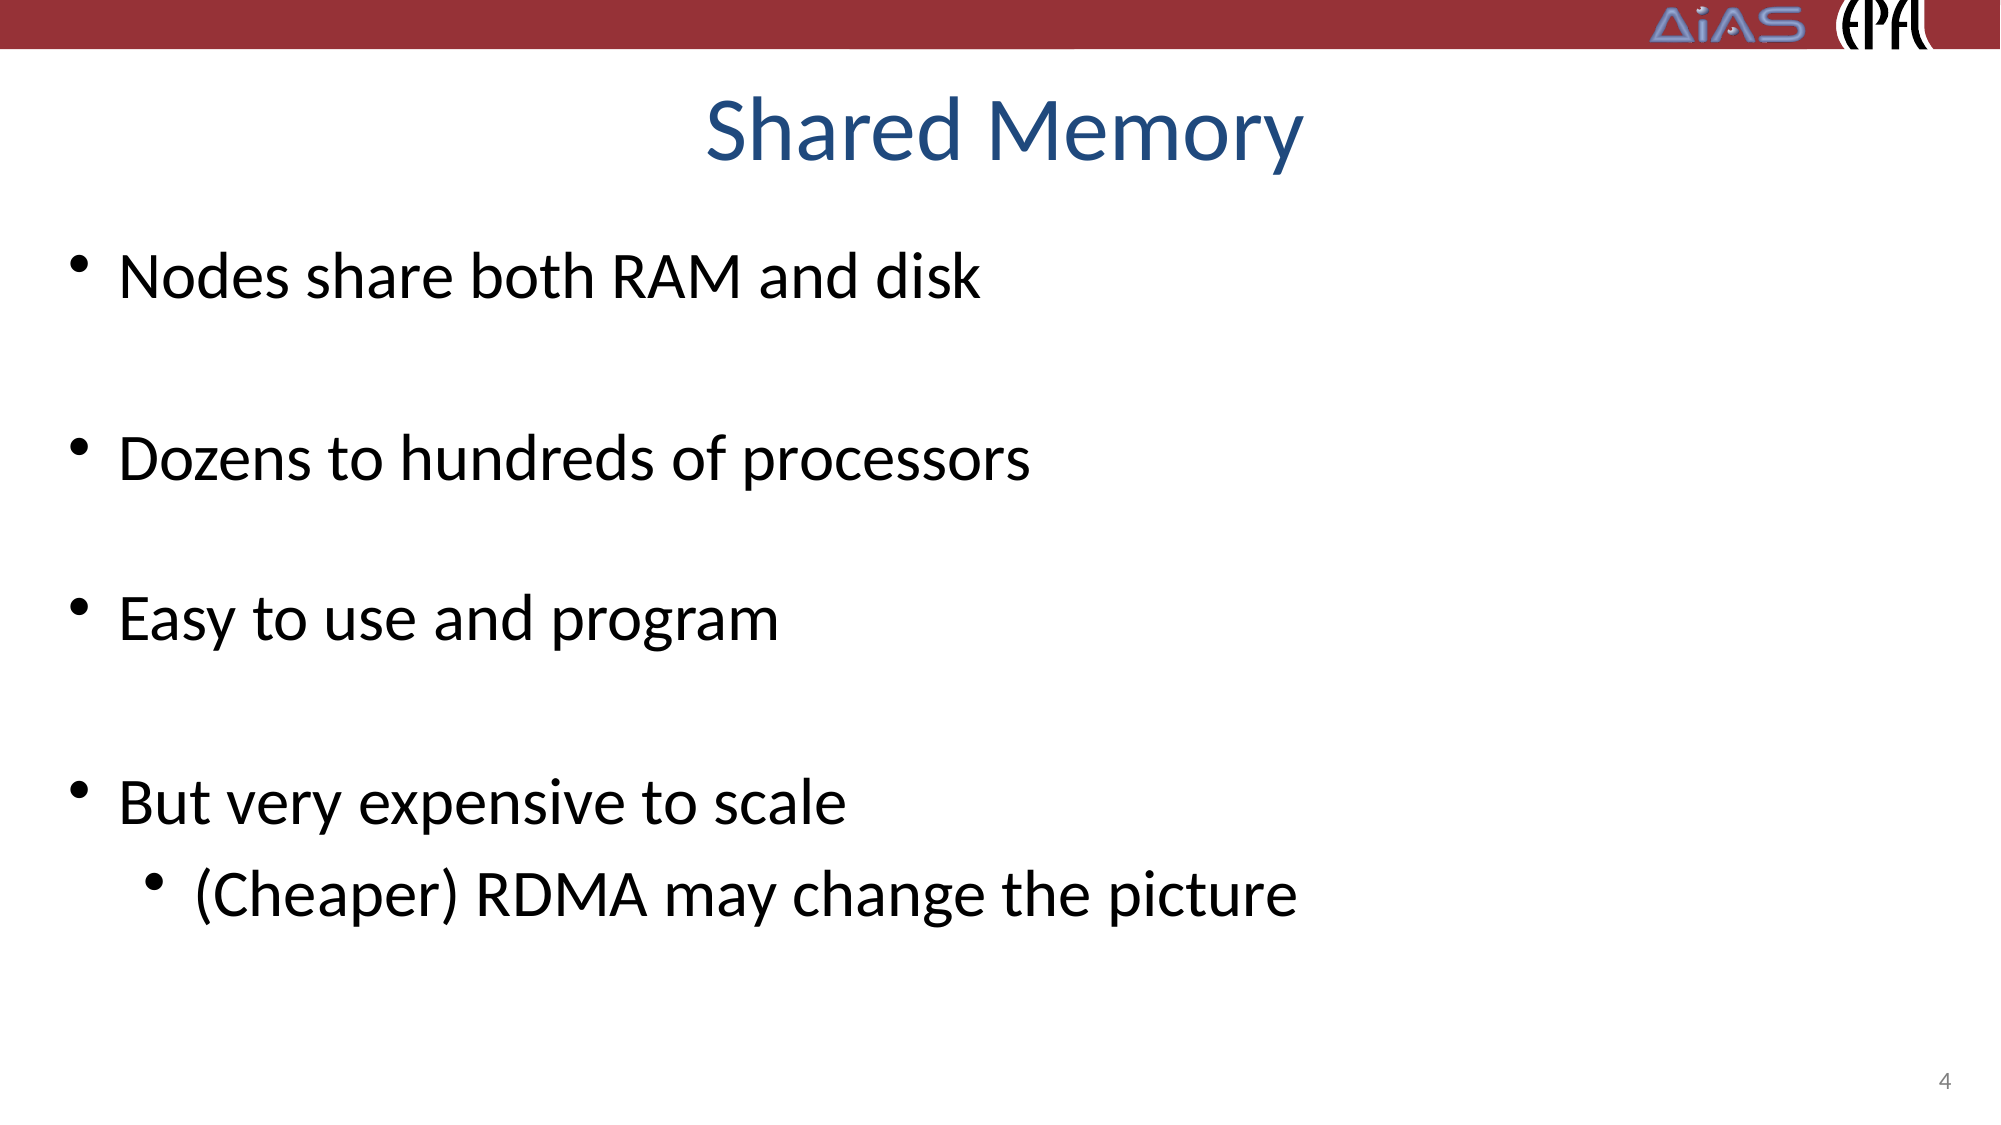

# Shared Memory
Nodes share both RAM and disk

Dozens to hundreds of processors

Easy to use and program

But very expensive to scale
(Cheaper) RDMA may change the picture
4